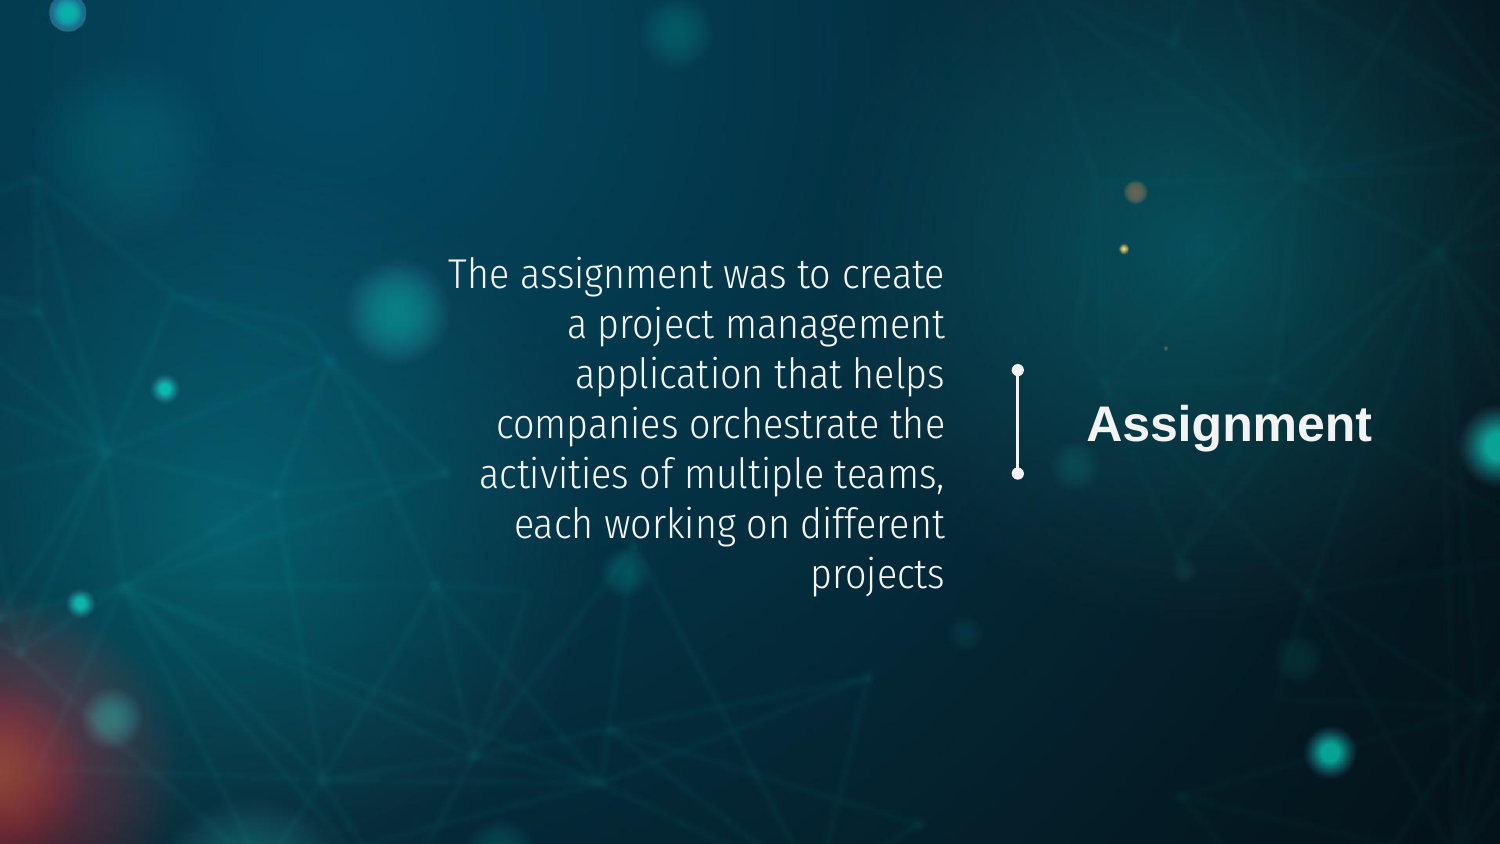

The assignment was to create a project management application that helps companies orchestrate the activities of multiple teams, each working on different projects
# Assignment